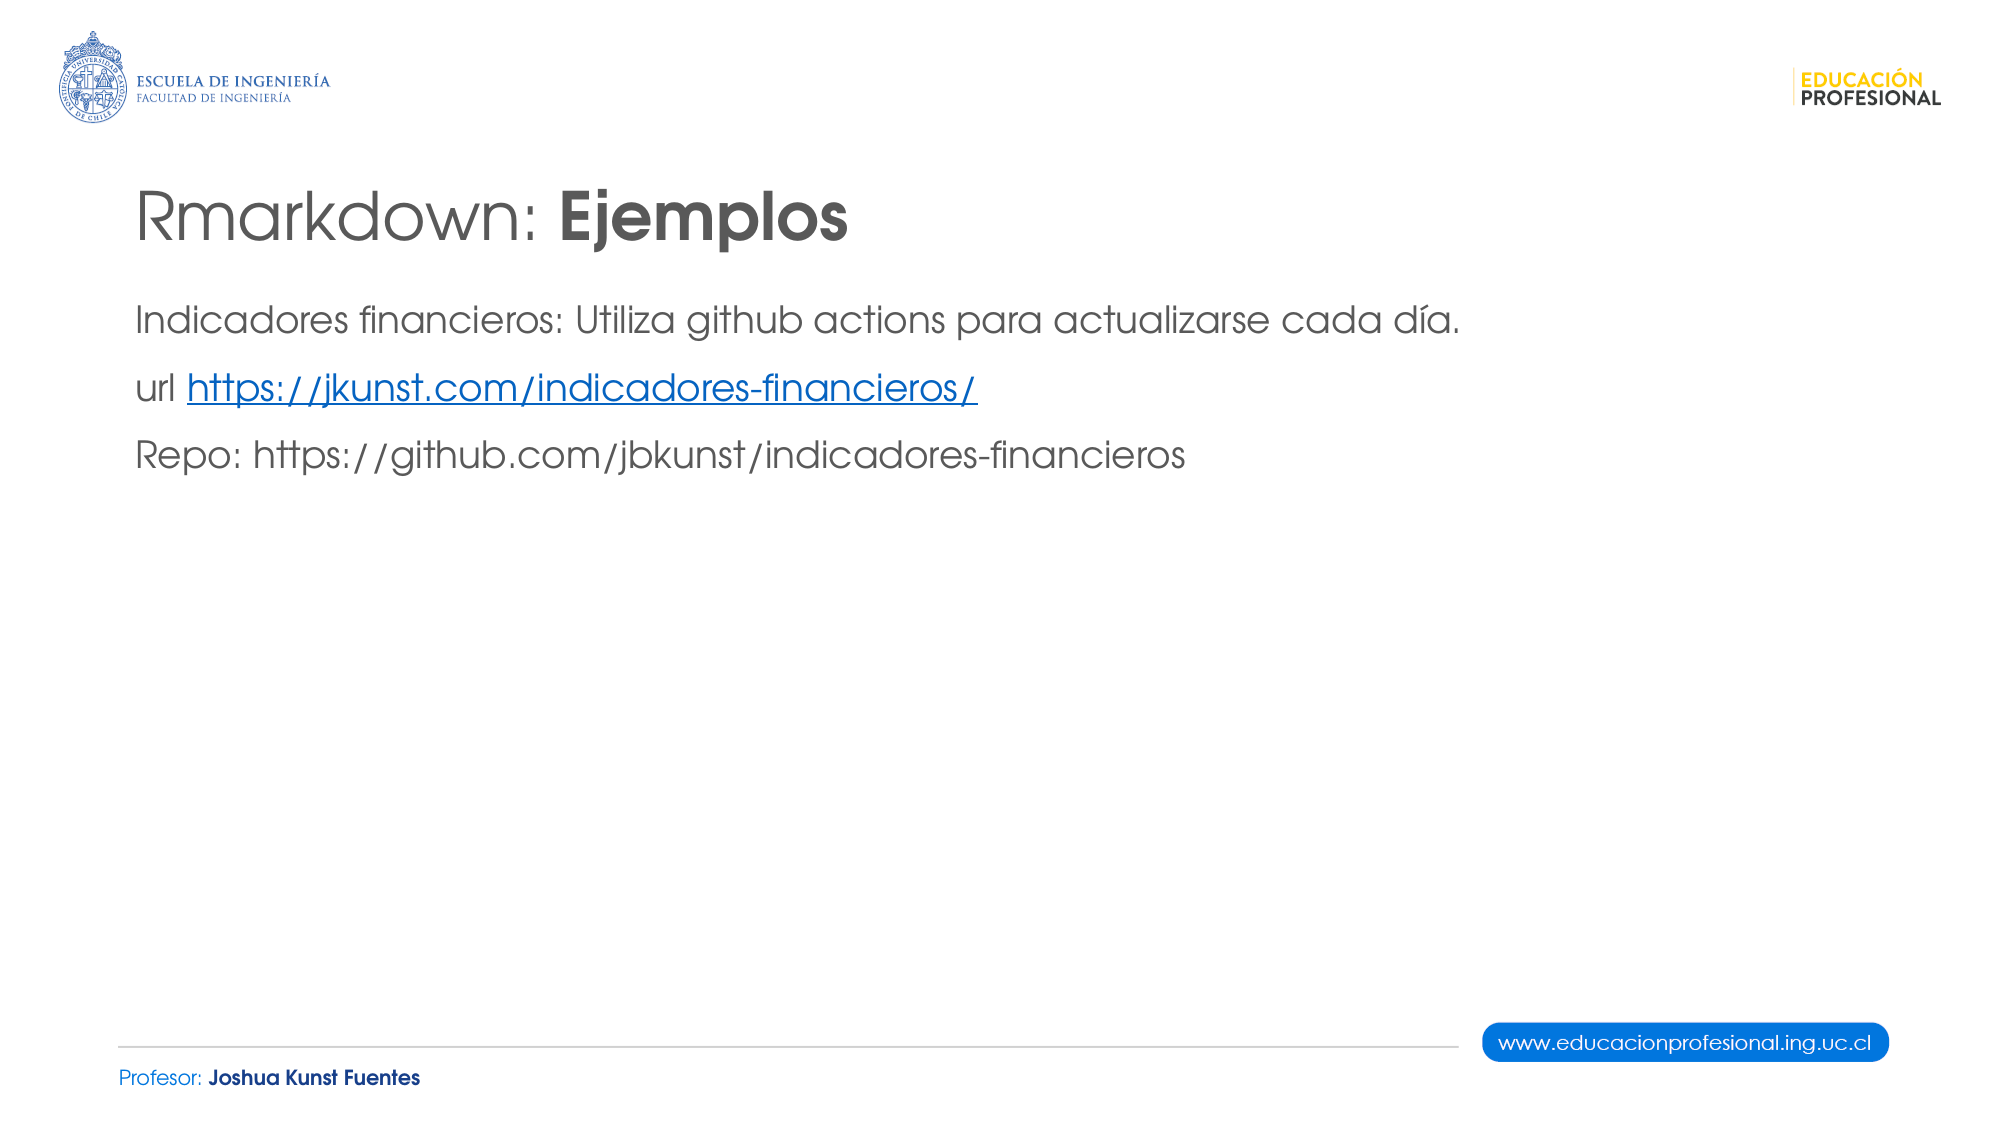

Rmarkdown: Ejemplos
Indicadores financieros: Utiliza github actions para actualizarse cada día.
url https://jkunst.com/indicadores-financieros/
Repo: https://github.com/jbkunst/indicadores-financieros